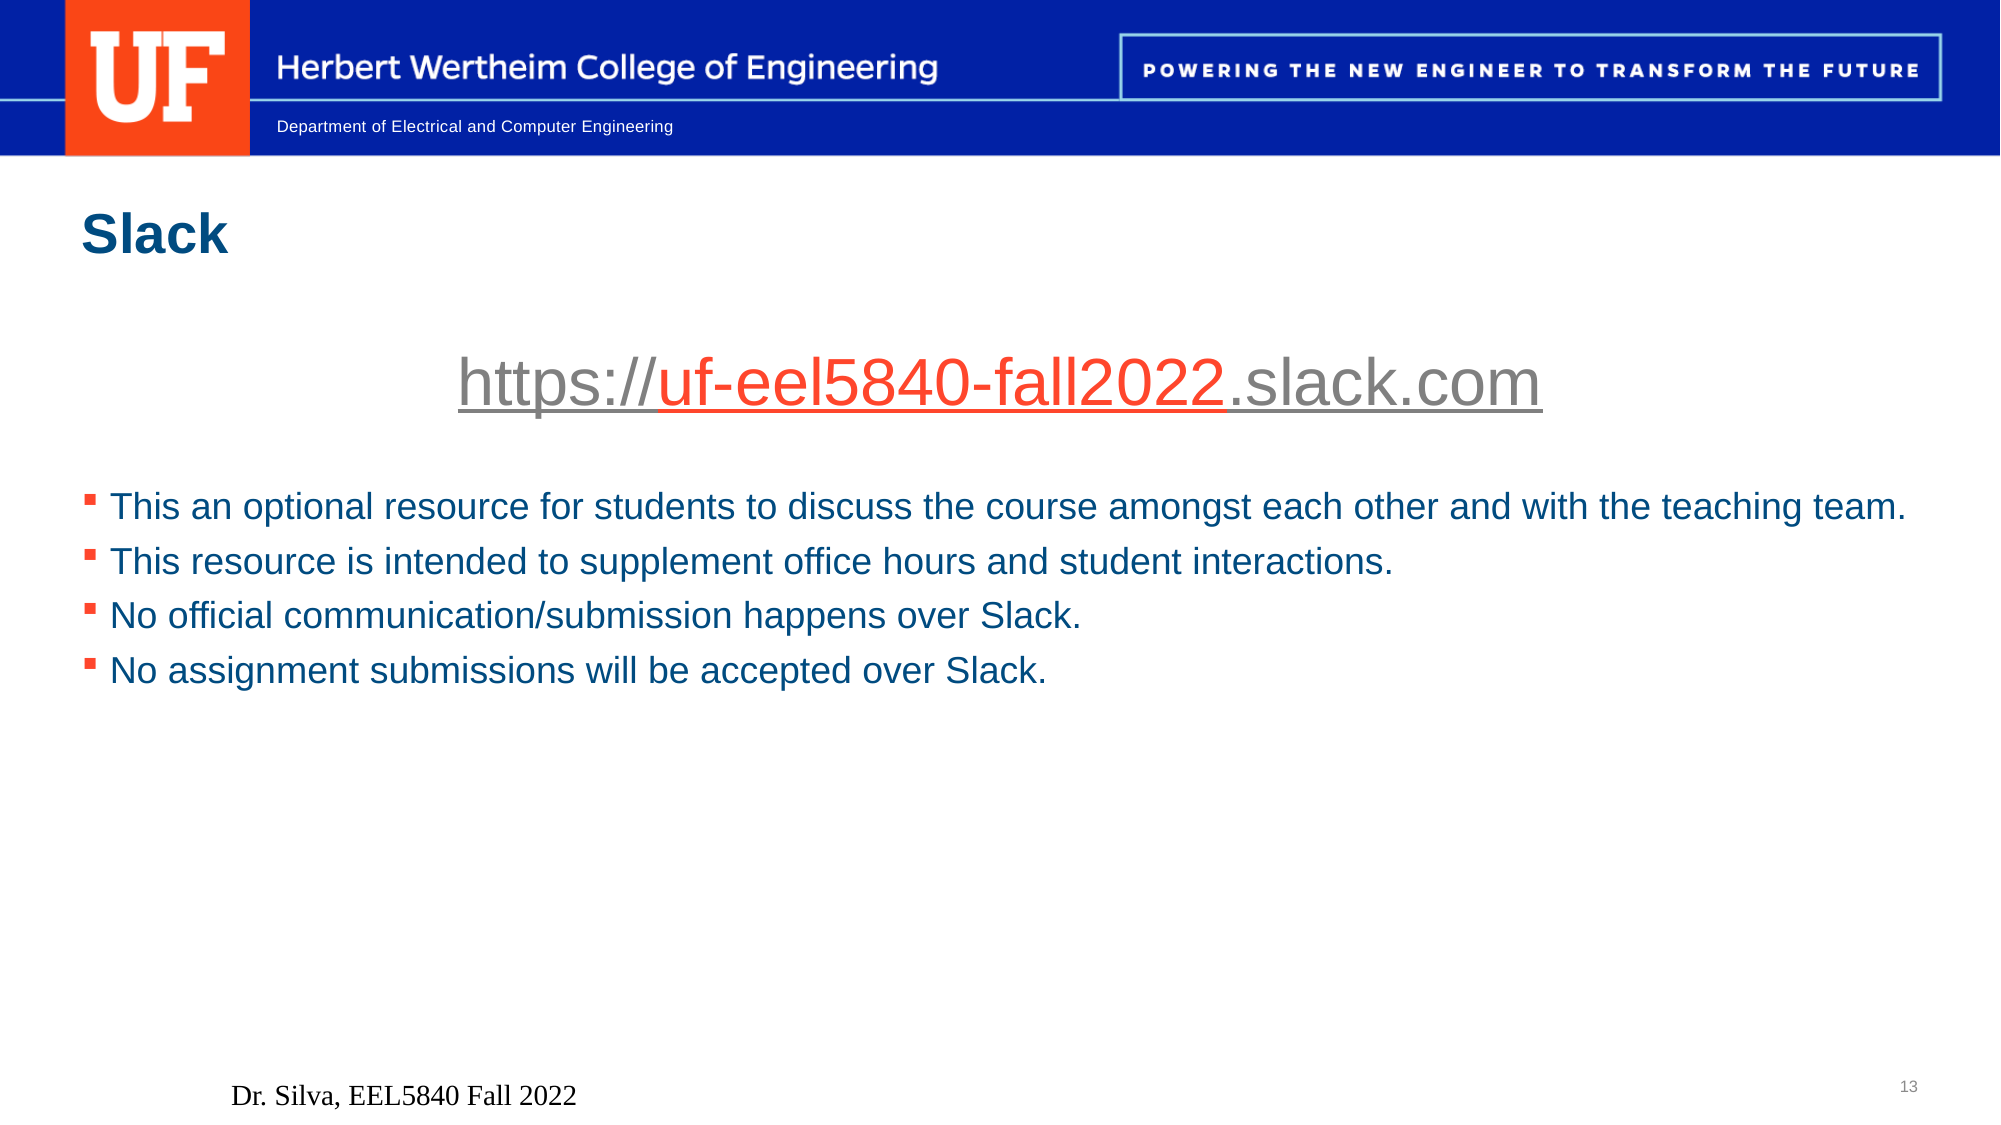

# Slack
https://uf-eel5840-fall2022.slack.com

This an optional resource for students to discuss the course amongst each other and with the teaching team.
This resource is intended to supplement office hours and student interactions.
No official communication/submission happens over Slack.
No assignment submissions will be accepted over Slack.

Dr. Silva, EEL5840 Fall 2022
13